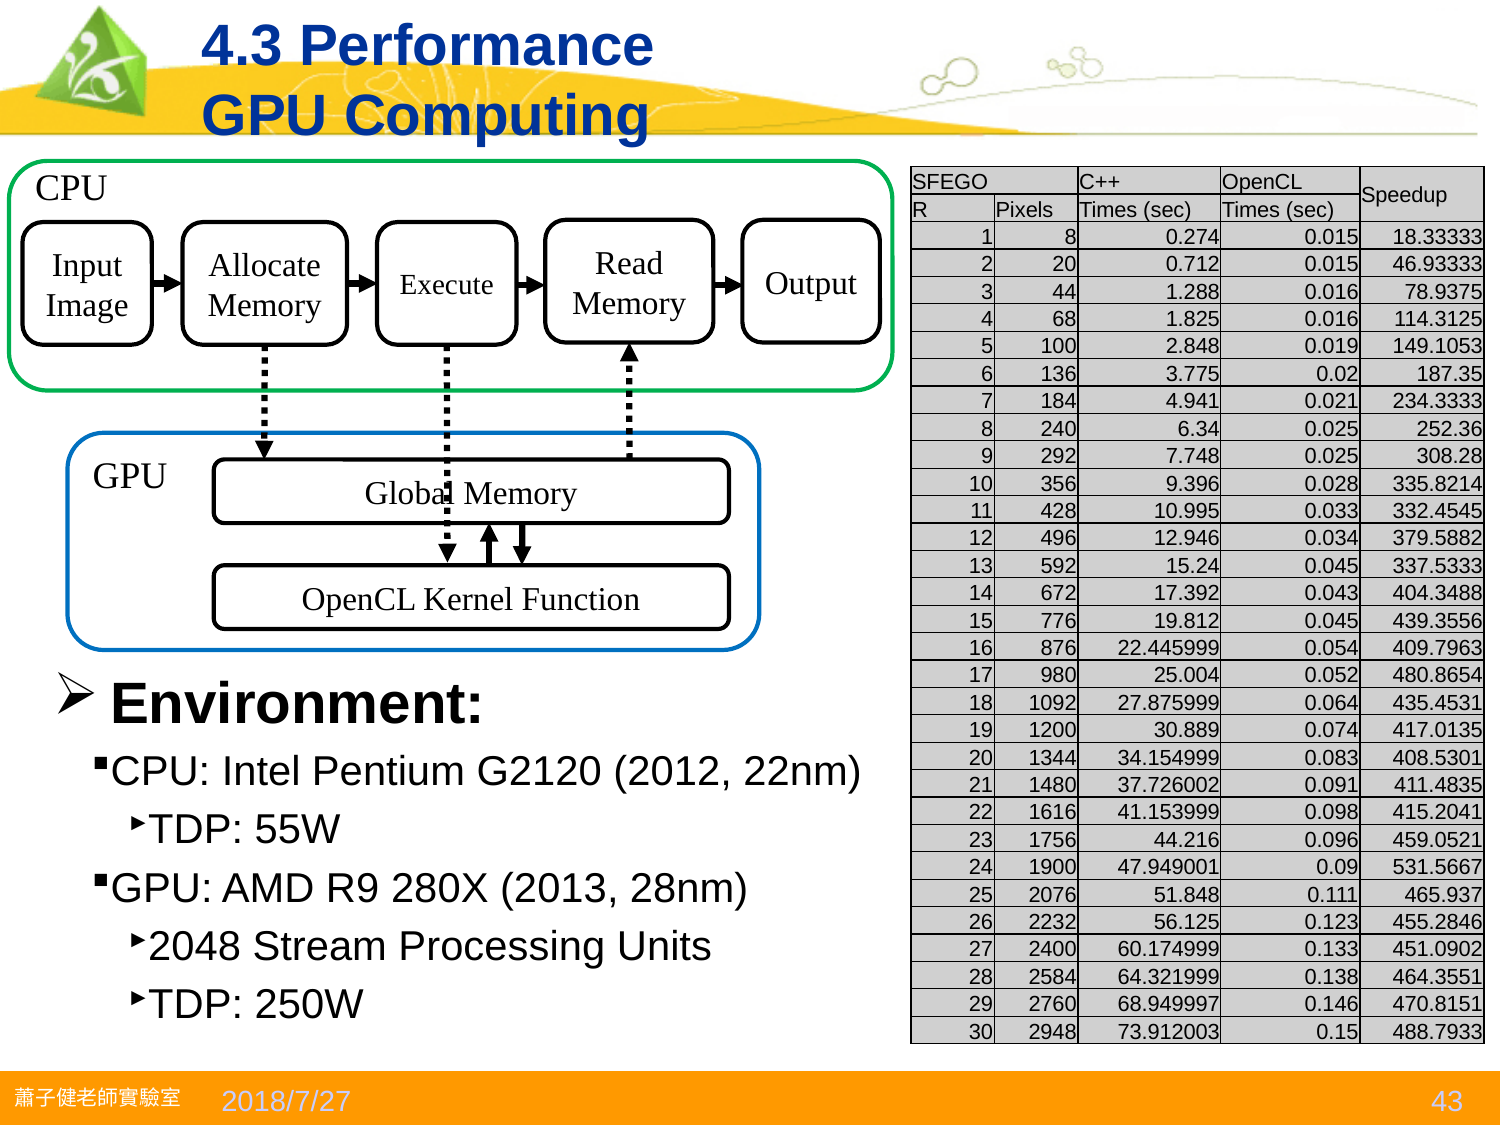

# 4.3 Performance GPU Computing
CPU

| SFEGO |  | C++ | OpenCL | Speedup |
| --- | --- | --- | --- | --- |
| R | Pixels | Times (sec) | Times (sec) |  |
| 1 | 8 | 0.274 | 0.015 | 18.33333 |
| 2 | 20 | 0.712 | 0.015 | 46.93333 |
| 3 | 44 | 1.288 | 0.016 | 78.9375 |
| 4 | 68 | 1.825 | 0.016 | 114.3125 |
| 5 | 100 | 2.848 | 0.019 | 149.1053 |
| 6 | 136 | 3.775 | 0.02 | 187.35 |
| 7 | 184 | 4.941 | 0.021 | 234.3333 |
| 8 | 240 | 6.34 | 0.025 | 252.36 |
| 9 | 292 | 7.748 | 0.025 | 308.28 |
| 10 | 356 | 9.396 | 0.028 | 335.8214 |
| 11 | 428 | 10.995 | 0.033 | 332.4545 |
| 12 | 496 | 12.946 | 0.034 | 379.5882 |
| 13 | 592 | 15.24 | 0.045 | 337.5333 |
| 14 | 672 | 17.392 | 0.043 | 404.3488 |
| 15 | 776 | 19.812 | 0.045 | 439.3556 |
| 16 | 876 | 22.445999 | 0.054 | 409.7963 |
| 17 | 980 | 25.004 | 0.052 | 480.8654 |
| 18 | 1092 | 27.875999 | 0.064 | 435.4531 |
| 19 | 1200 | 30.889 | 0.074 | 417.0135 |
| 20 | 1344 | 34.154999 | 0.083 | 408.5301 |
| 21 | 1480 | 37.726002 | 0.091 | 411.4835 |
| 22 | 1616 | 41.153999 | 0.098 | 415.2041 |
| 23 | 1756 | 44.216 | 0.096 | 459.0521 |
| 24 | 1900 | 47.949001 | 0.09 | 531.5667 |
| 25 | 2076 | 51.848 | 0.111 | 465.937 |
| 26 | 2232 | 56.125 | 0.123 | 455.2846 |
| 27 | 2400 | 60.174999 | 0.133 | 451.0902 |
| 28 | 2584 | 64.321999 | 0.138 | 464.3551 |
| 29 | 2760 | 68.949997 | 0.146 | 470.8151 |
| 30 | 2948 | 73.912003 | 0.15 | 488.7933 |
Output
Read
Memory
Execute
Allocate Memory
Input Image
GPU

Global Memory
OpenCL Kernel Function
Environment:
CPU: Intel Pentium G2120 (2012, 22nm)
TDP: 55W
GPU: AMD R9 280X (2013, 28nm)
2048 Stream Processing Units
TDP: 250W